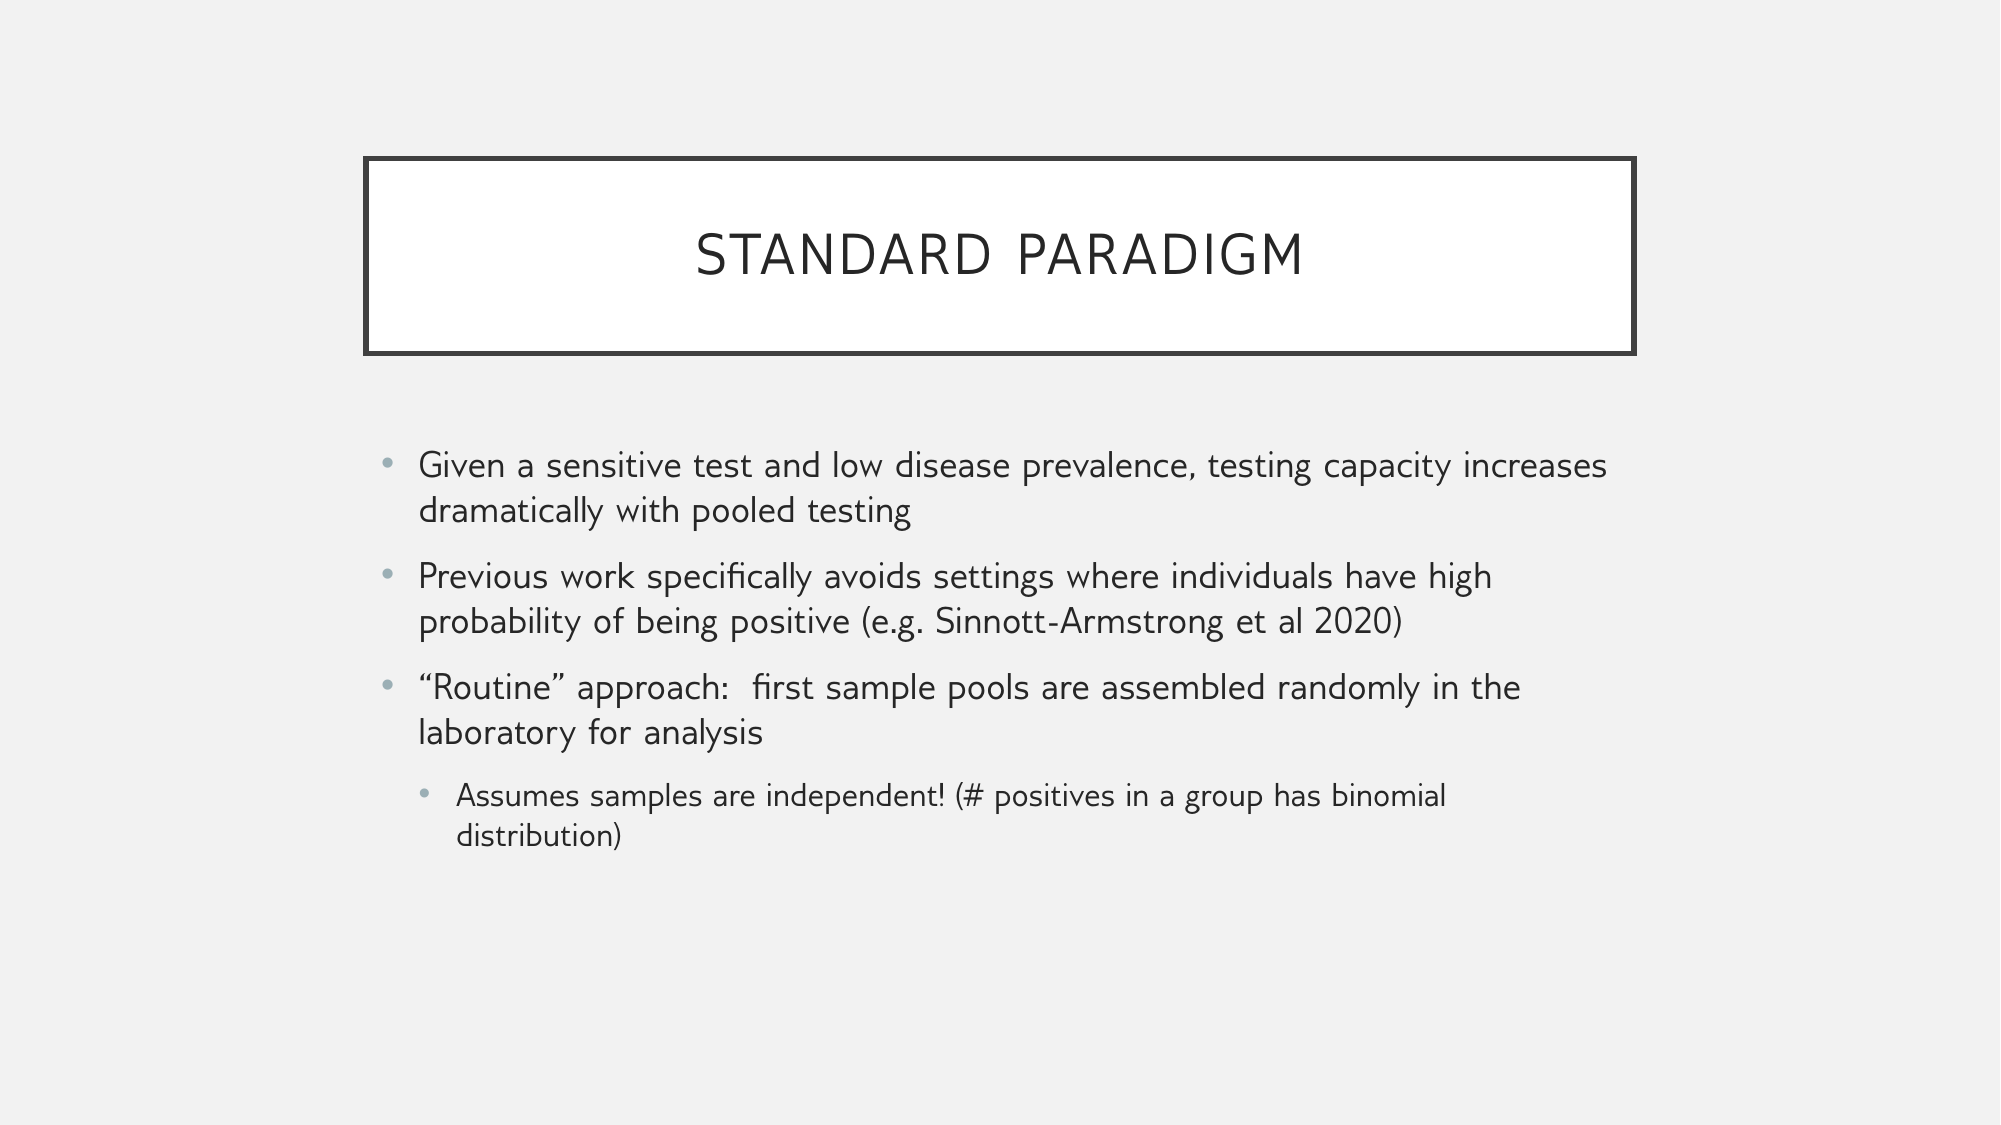

# Standard paradigm
Given a sensitive test and low disease prevalence, testing capacity increases dramatically with pooled testing
Previous work specifically avoids settings where individuals have high probability of being positive (e.g. Sinnott-Armstrong et al 2020)
“Routine” approach:  first sample pools are assembled randomly in the laboratory for analysis
Assumes samples are independent! (# positives in a group has binomial distribution)